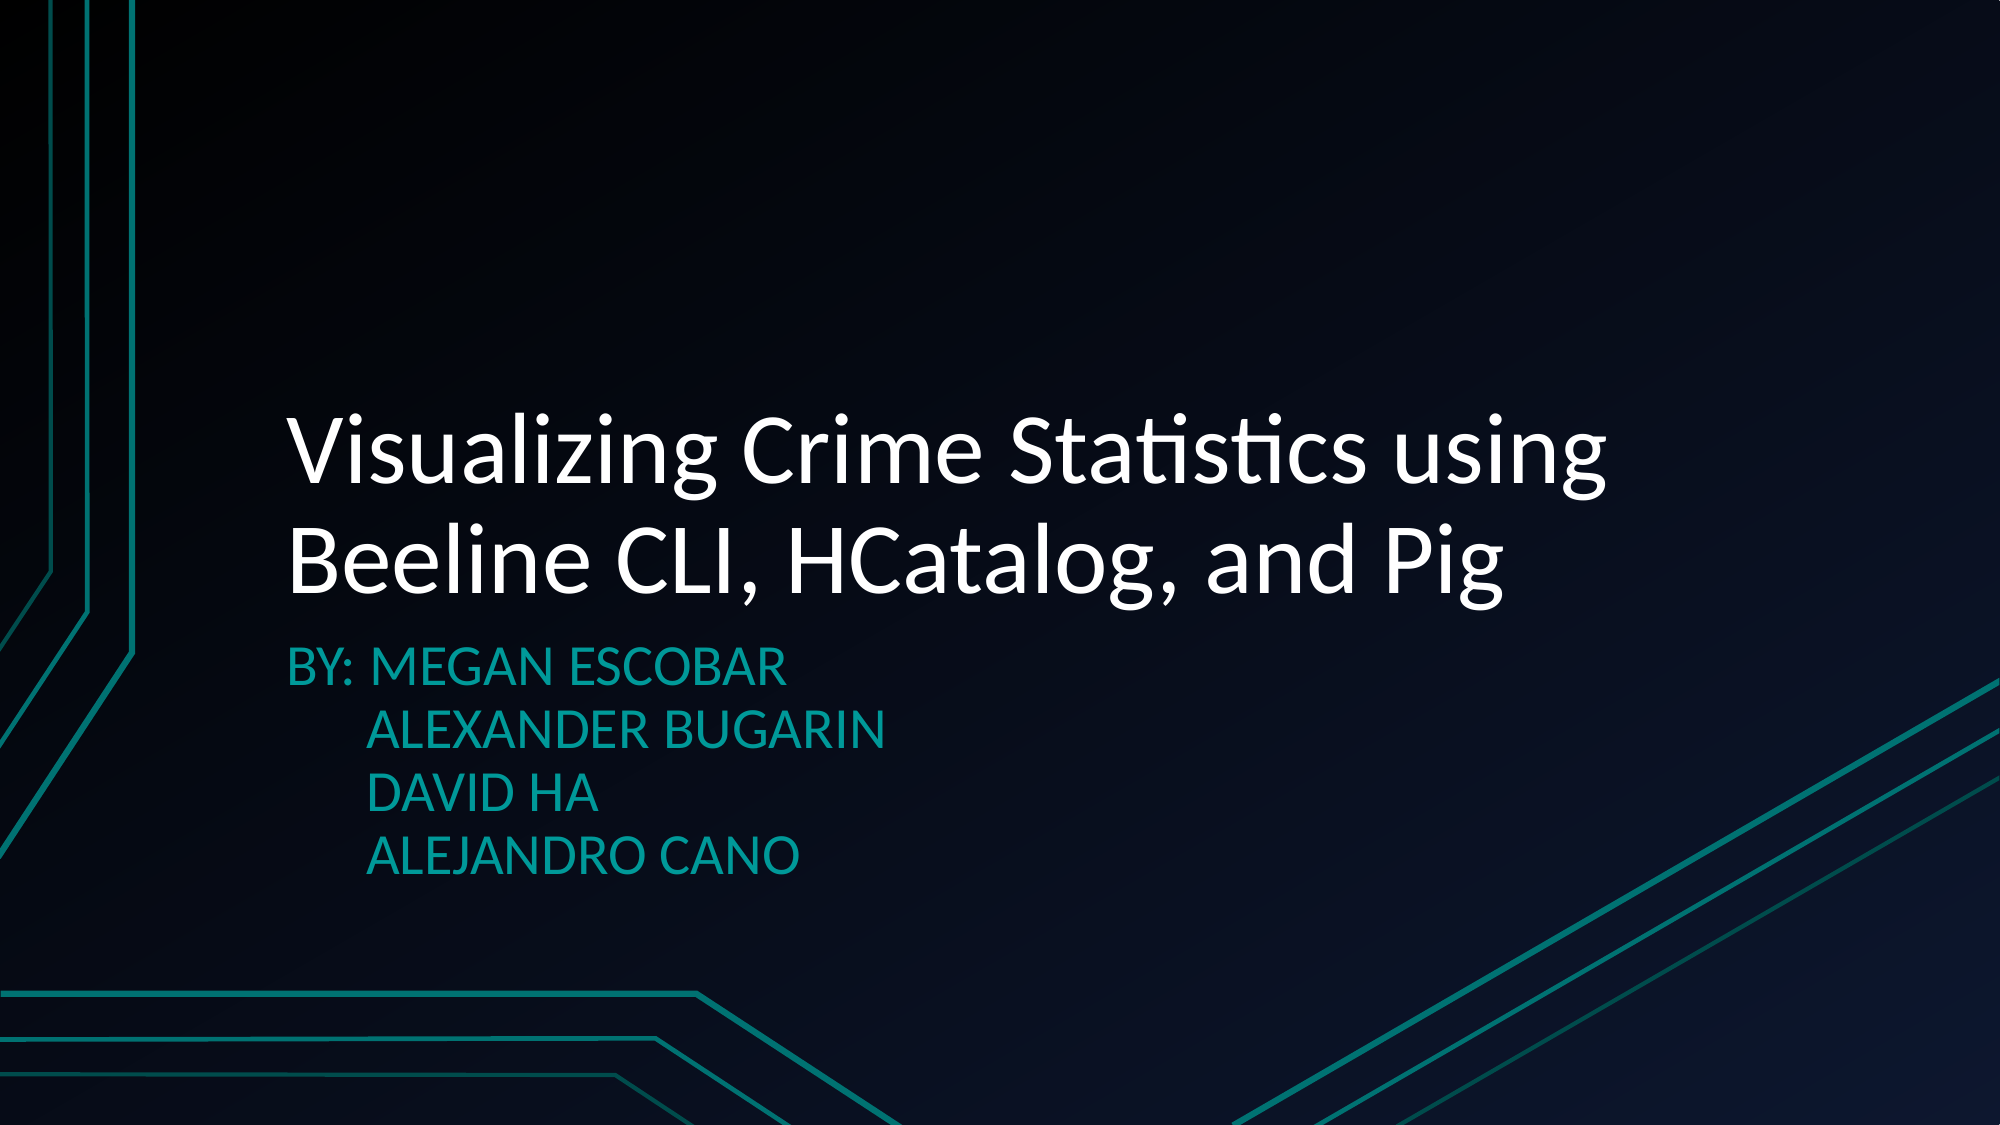

# Visualizing Crime Statistics using Beeline CLI, HCatalog, and Pig
BY: MEGAN ESCOBAR
      ALEXANDER BUGARIN
      DAVID HA
      ALEJANDRO CANO